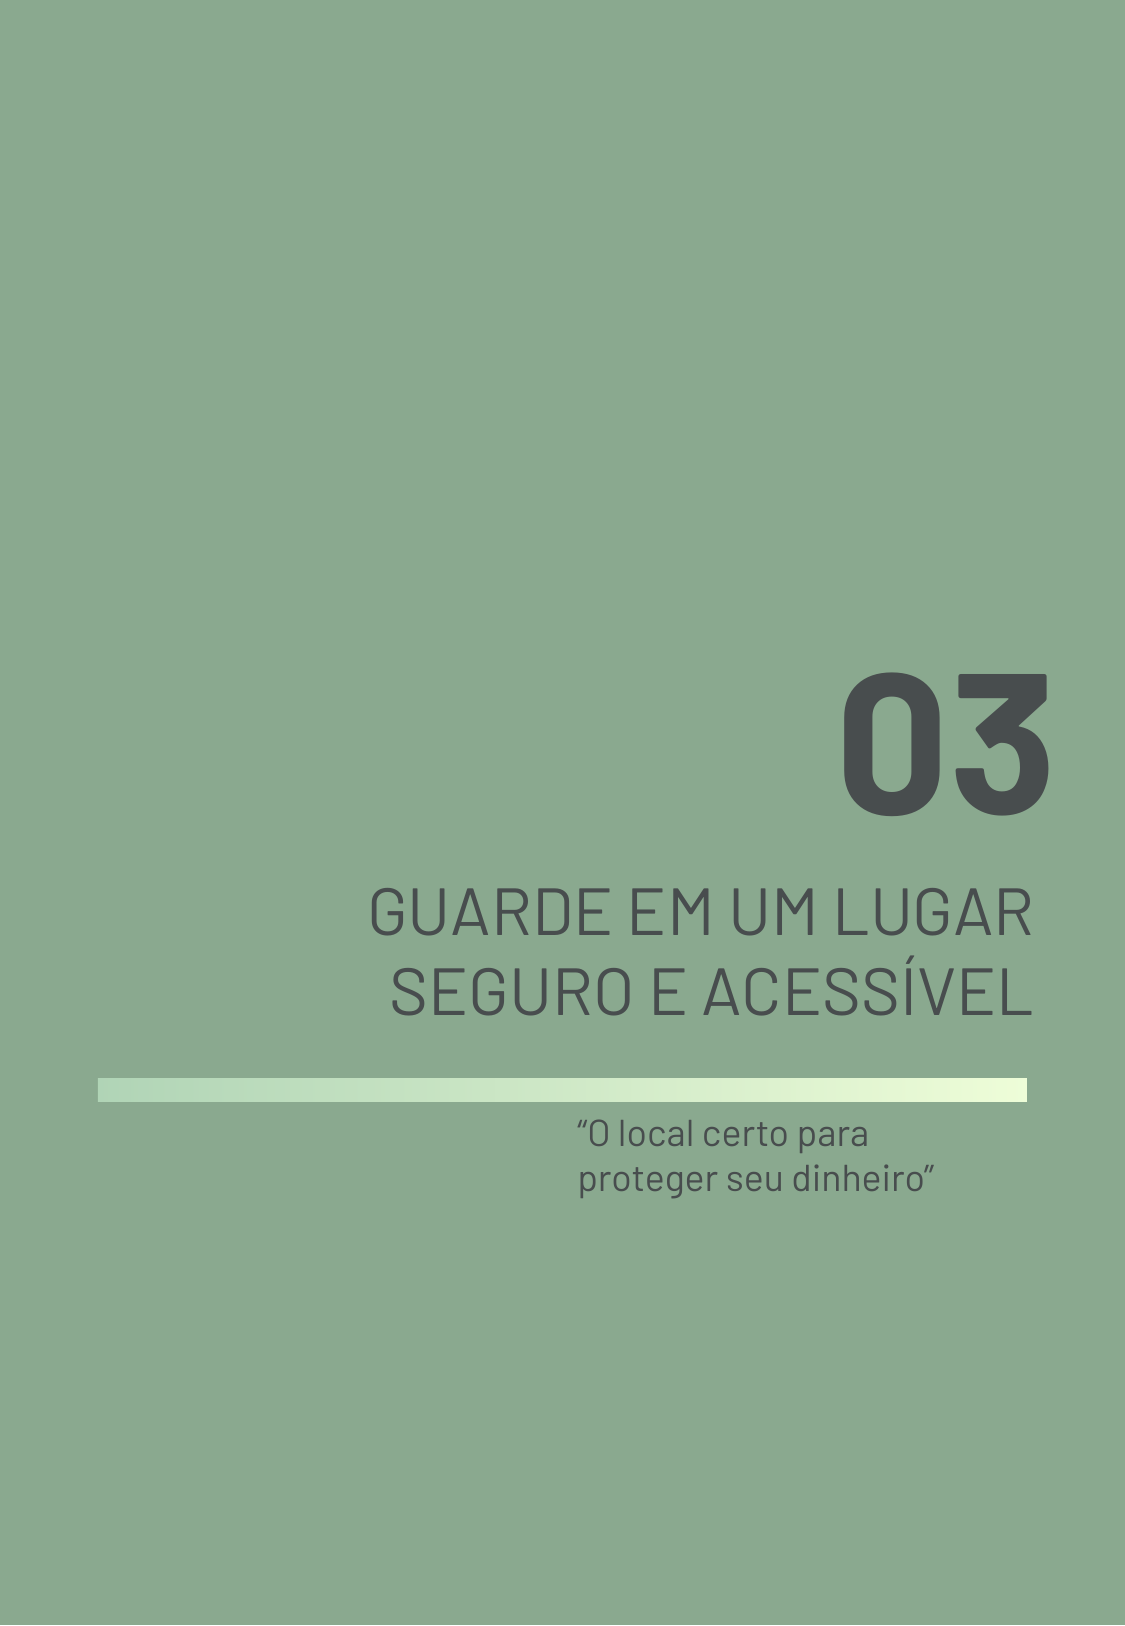

03
GUARDE EM UM LUGAR SEGURO E ACESSÍVEL

“O local certo para proteger seu dinheiro”
RESERVA INTELIGENTE -                                   SIDNEY MARQUES
7